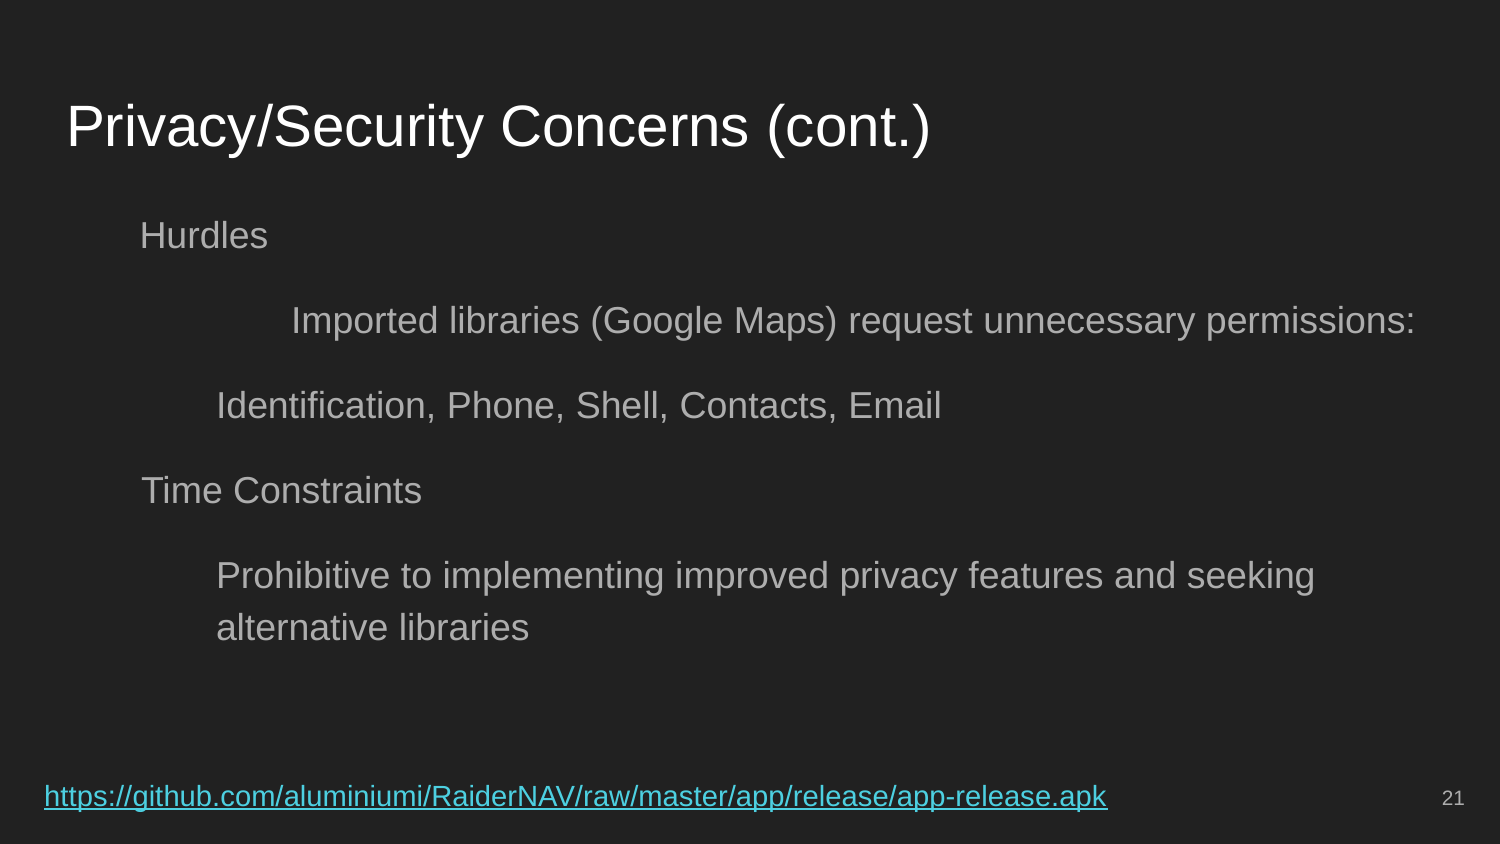

# Privacy/Security Concerns (cont.)
       Hurdles
	Imported libraries (Google Maps) request unnecessary permissions:
Identification, Phone, Shell, Contacts, Email
Time Constraints
Prohibitive to implementing improved privacy features and seeking alternative libraries

https://github.com/aluminiumi/RaiderNAV/raw/master/app/release/app-release.apk

21